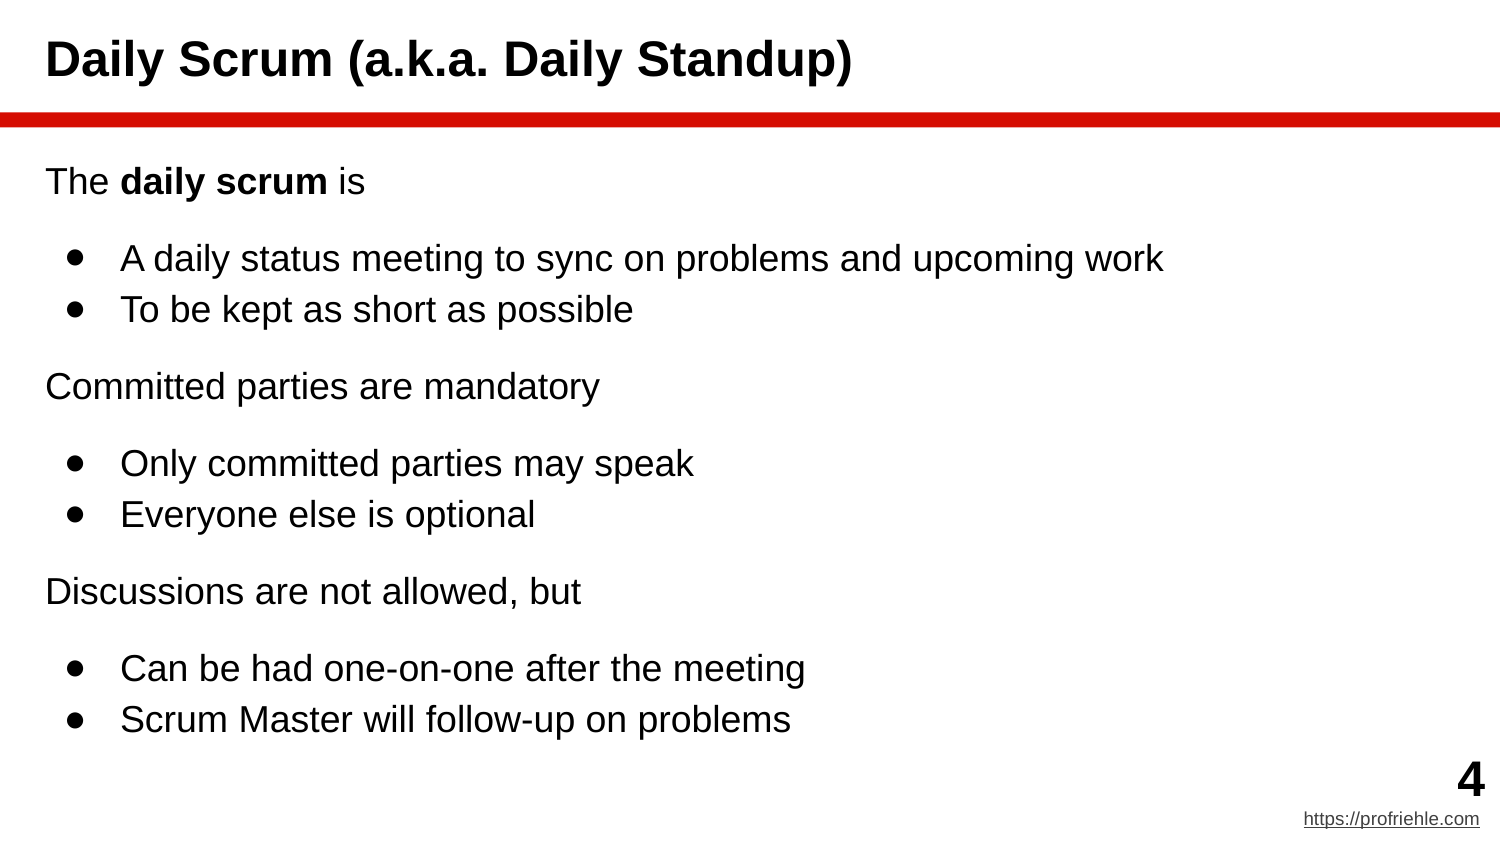

# Daily Scrum (a.k.a. Daily Standup)
The daily scrum is
A daily status meeting to sync on problems and upcoming work
To be kept as short as possible
Committed parties are mandatory
Only committed parties may speak
Everyone else is optional
Discussions are not allowed, but
Can be had one-on-one after the meeting
Scrum Master will follow-up on problems
4
https://profriehle.com